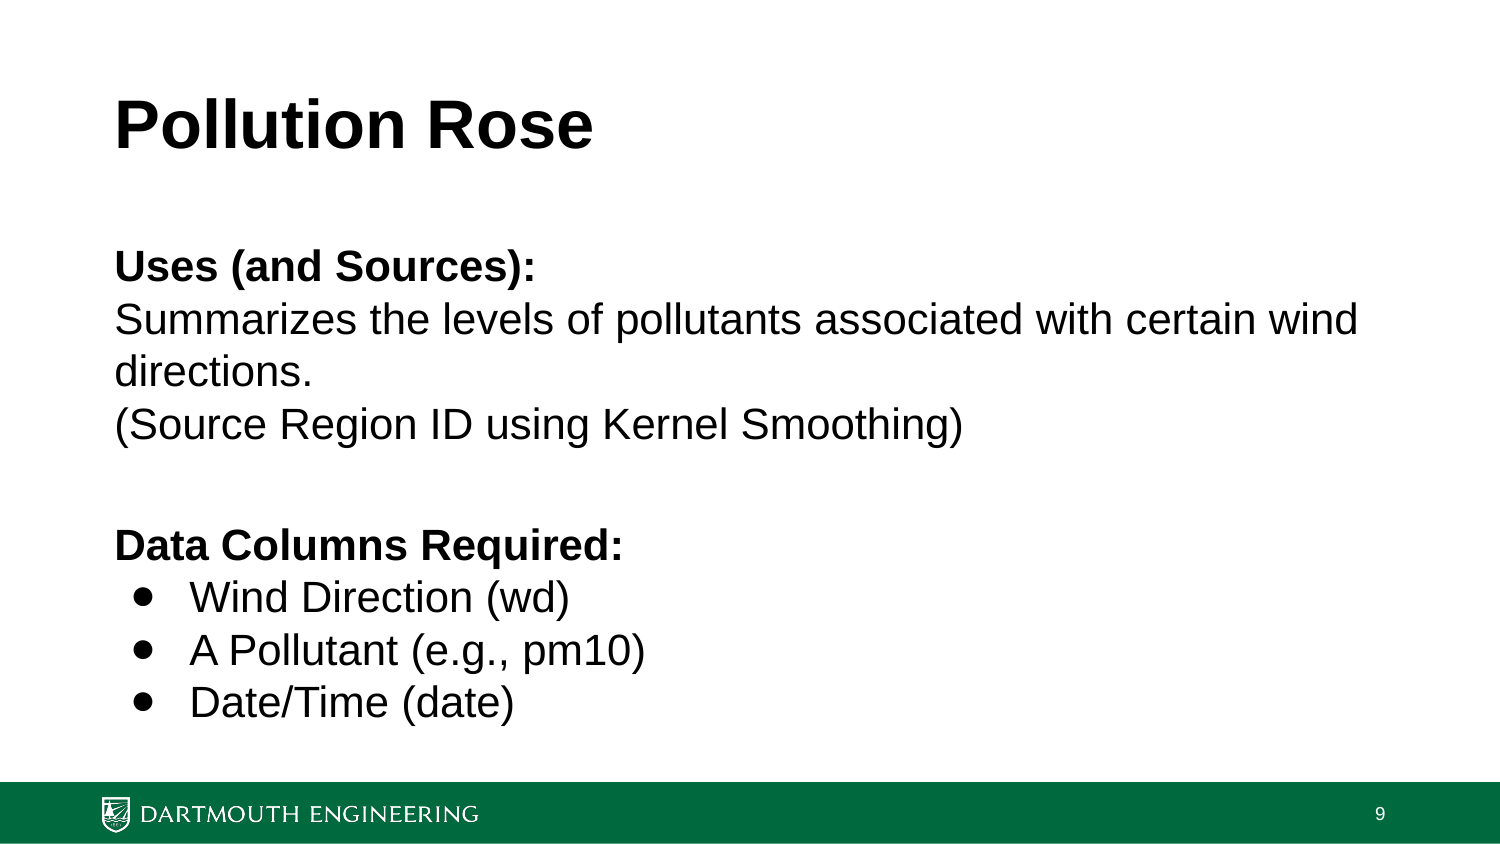

# Pollution Rose
Uses (and Sources):
Summarizes the levels of pollutants associated with certain wind directions.
(Source Region ID using Kernel Smoothing)

Data Columns Required:
Wind Direction (wd)
A Pollutant (e.g., pm10)
Date/Time (date)
9